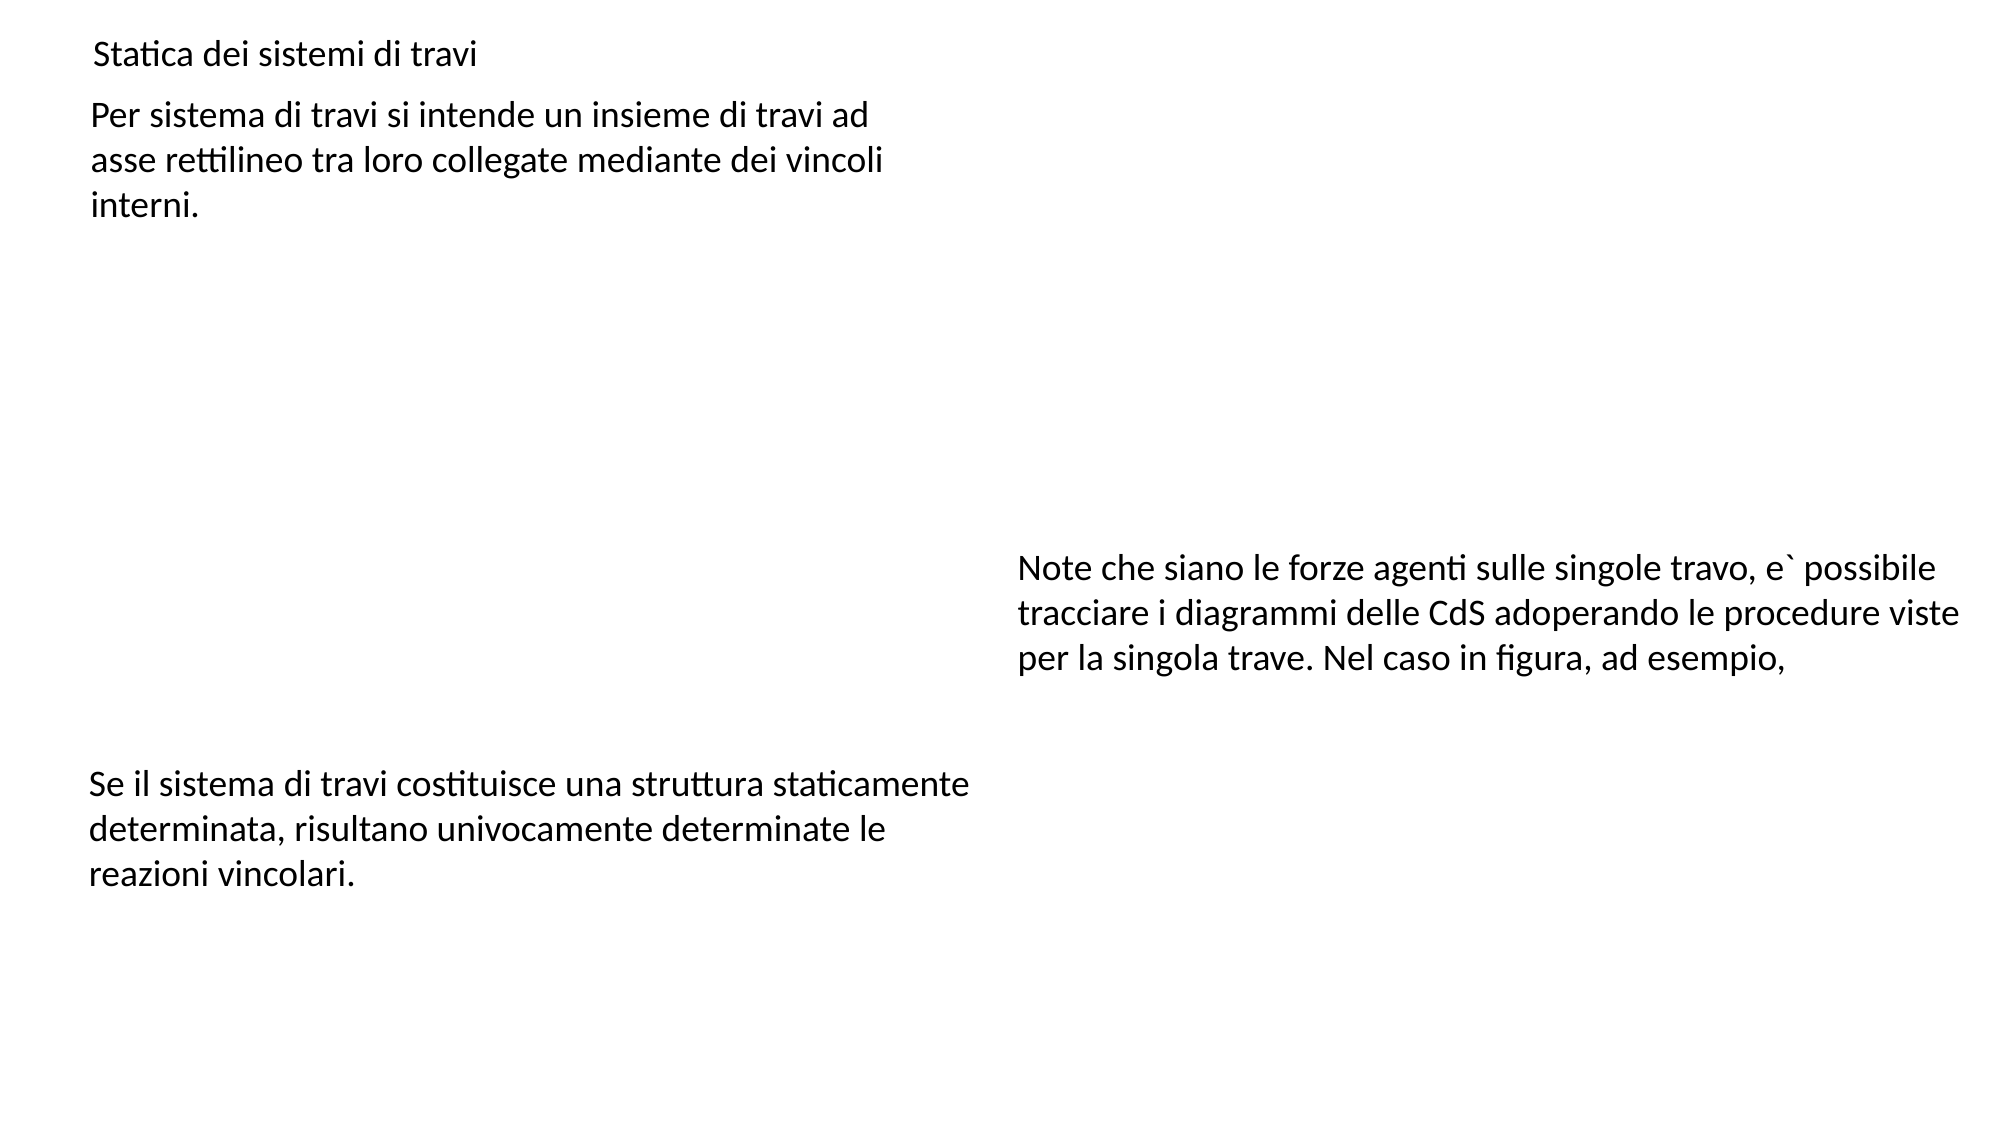

Statica dei sistemi di travi
Per sistema di travi si intende un insieme di travi ad asse rettilineo tra loro collegate mediante dei vincoli interni.
Note che siano le forze agenti sulle singole travo, e` possibile tracciare i diagrammi delle CdS adoperando le procedure viste per la singola trave. Nel caso in figura, ad esempio,
Se il sistema di travi costituisce una struttura staticamente determinata, risultano univocamente determinate le reazioni vincolari.